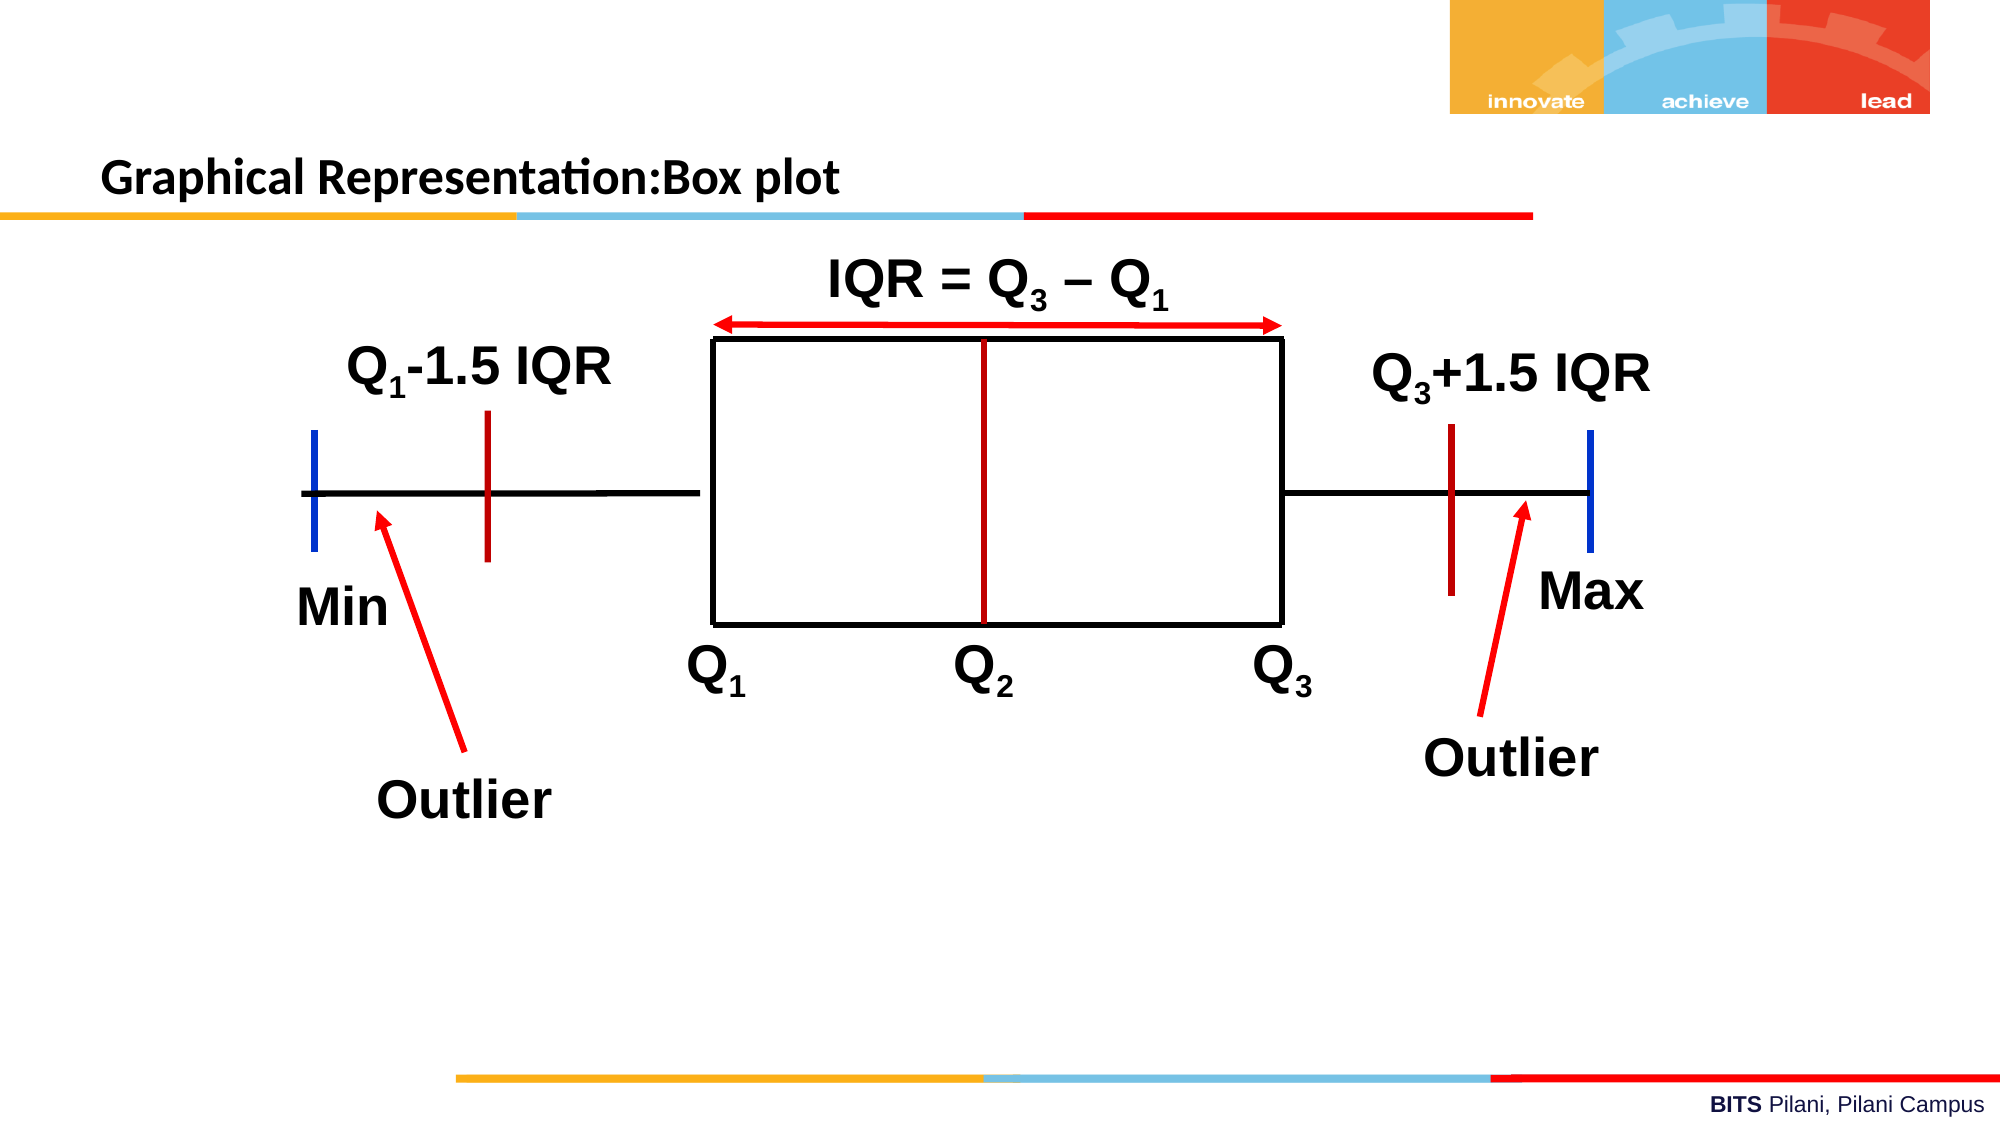

Graphical Representation:Box plot
IQR = Q3 – Q1
Q1-1.5 IQR
Q3+1.5 IQR
Max
Min
Q2
Q1
Q3
Outlier
Outlier